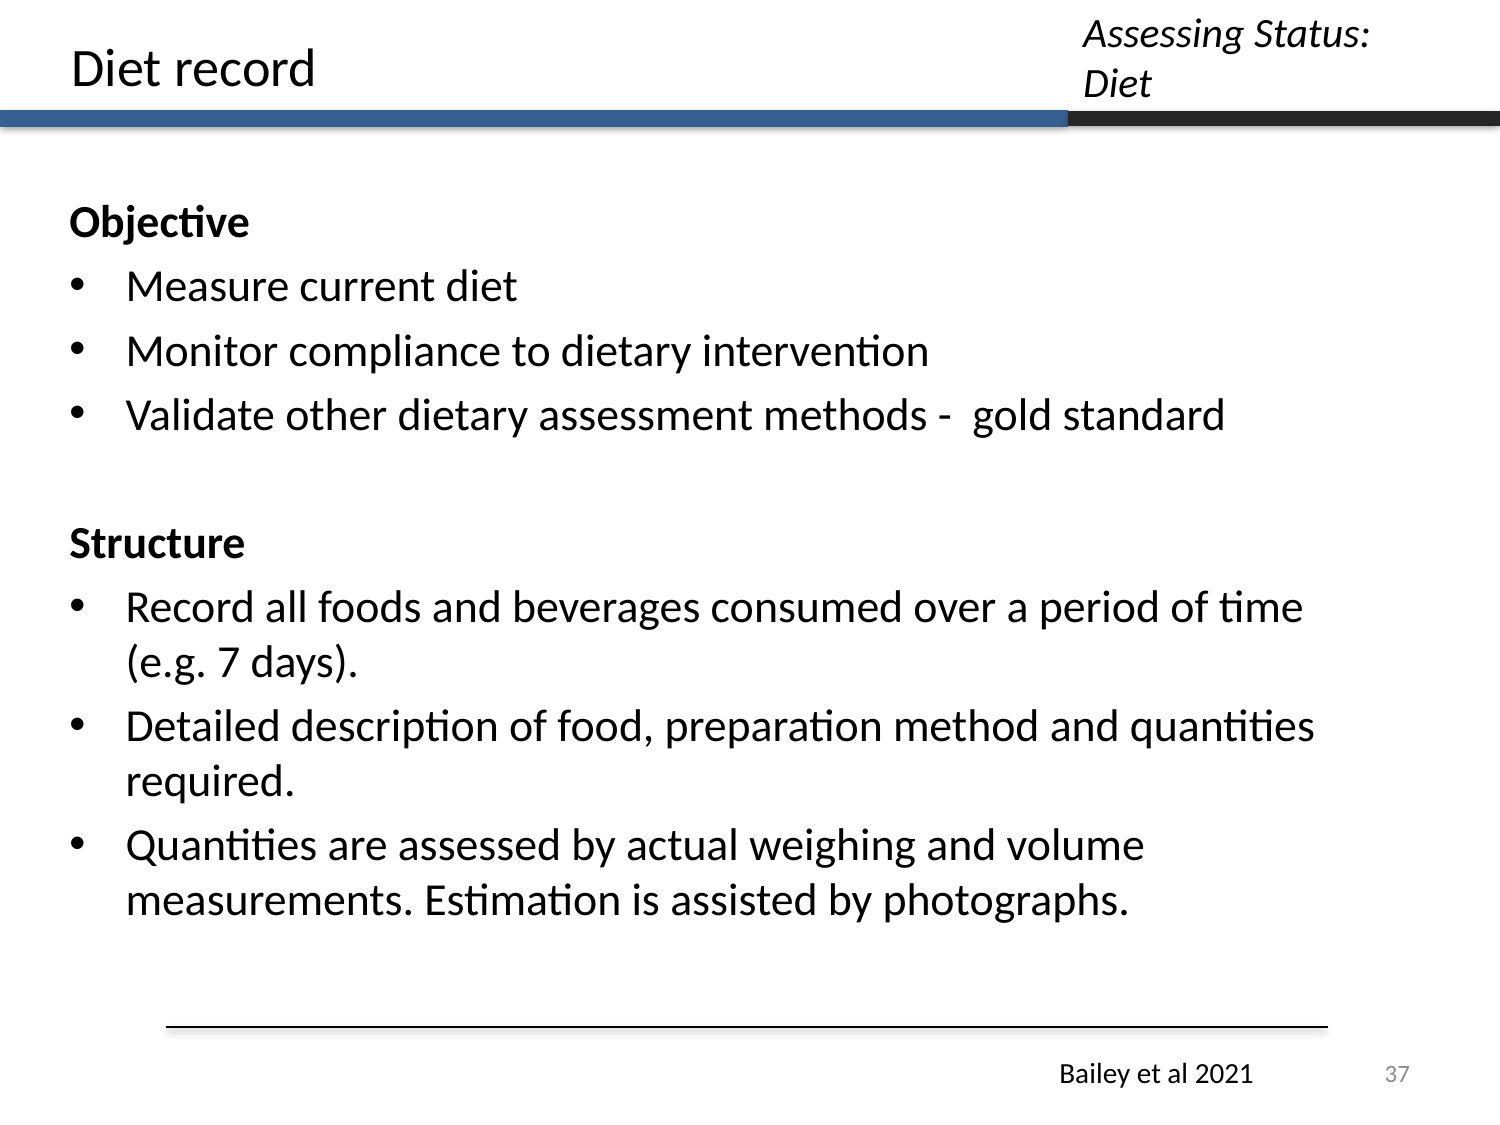

Assessing Status:
Diet
Diet record
Objective
Measure current diet
Monitor compliance to dietary intervention
Validate other dietary assessment methods -  gold standard

Structure
Record all foods and beverages consumed over a period of time (e.g. 7 days).
Detailed description of food, preparation method and quantities required.
Quantities are assessed by actual weighing and volume measurements. Estimation is assisted by photographs.
37
Bailey et al 2021